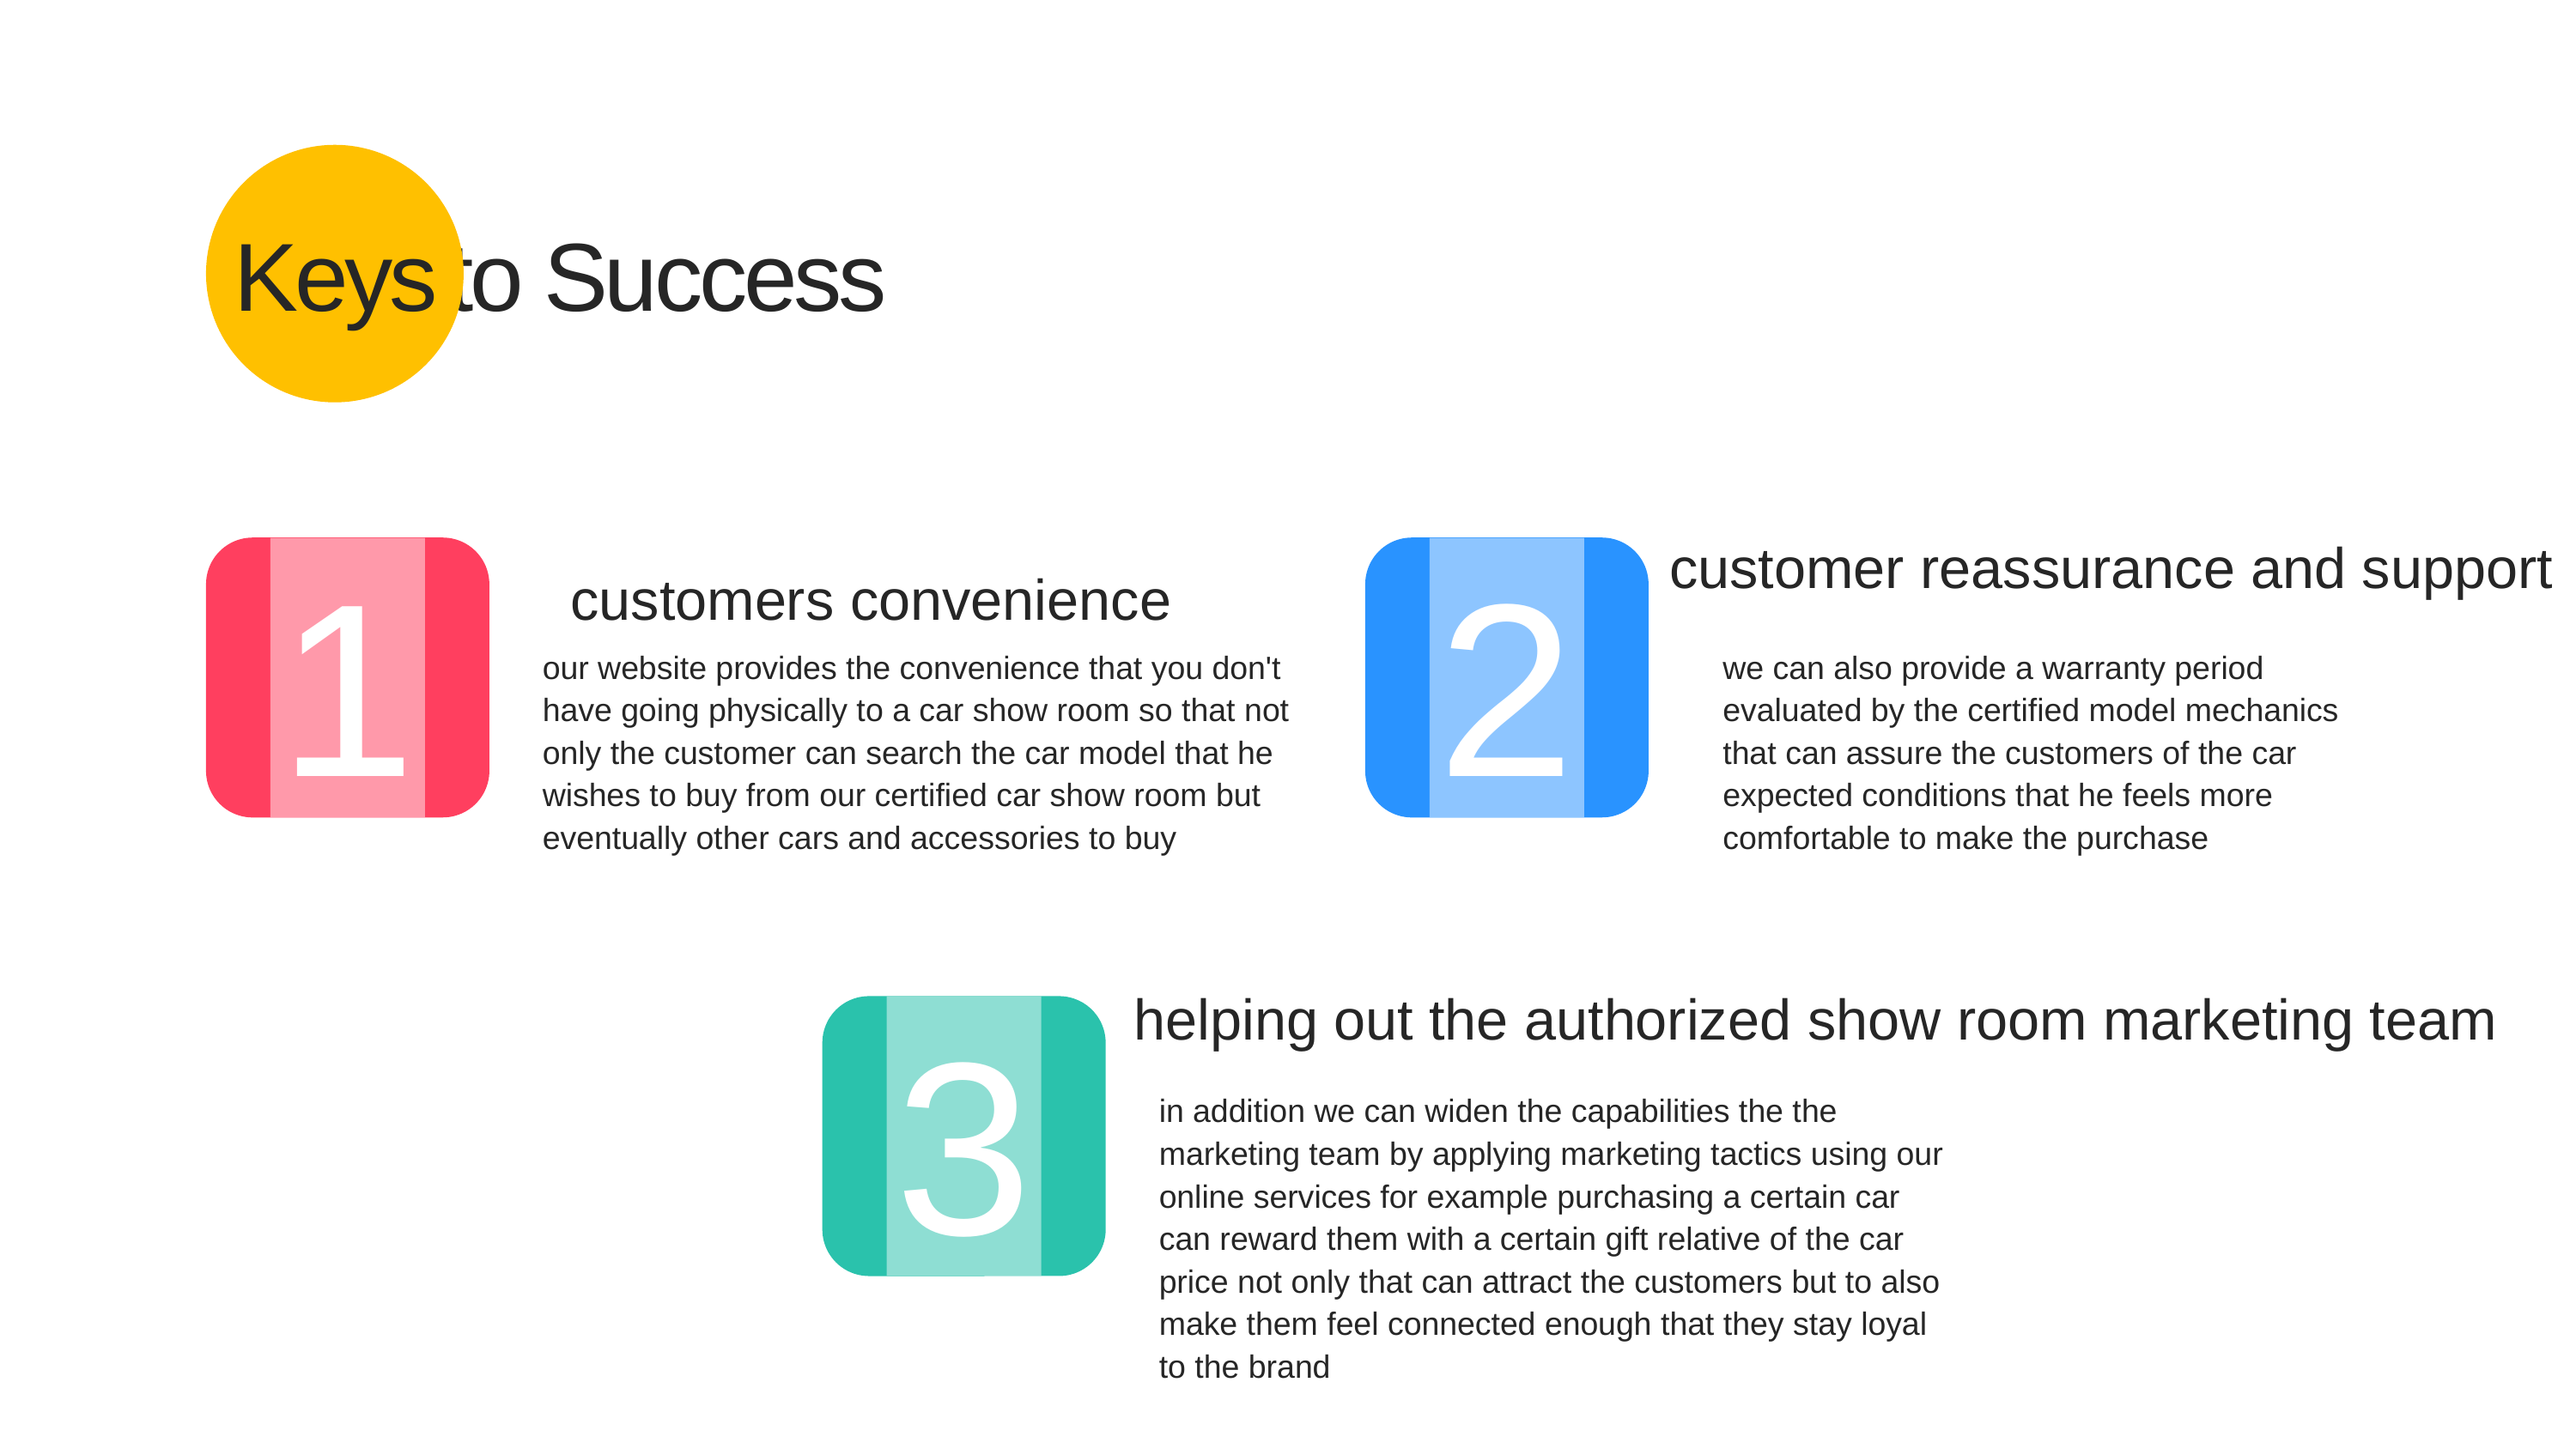

Keys
to Success
 customer reassurance and support
1
2

customers convenience
our website provides the convenience that you don't have going physically to a car show room so that not only the customer can search the car model that he wishes to buy from our certified car show room but eventually other cars and accessories to buy
we can also provide a warranty period evaluated by the certified model mechanics that can assure the customers of the car expected conditions that he feels more comfortable to make the purchase
helping out the authorized show room marketing team
3

in addition we can widen the capabilities the the marketing team by applying marketing tactics using our online services for example purchasing a certain car can reward them with a certain gift relative of the car price not only that can attract the customers but to also make them feel connected enough that they stay loyal to the brand